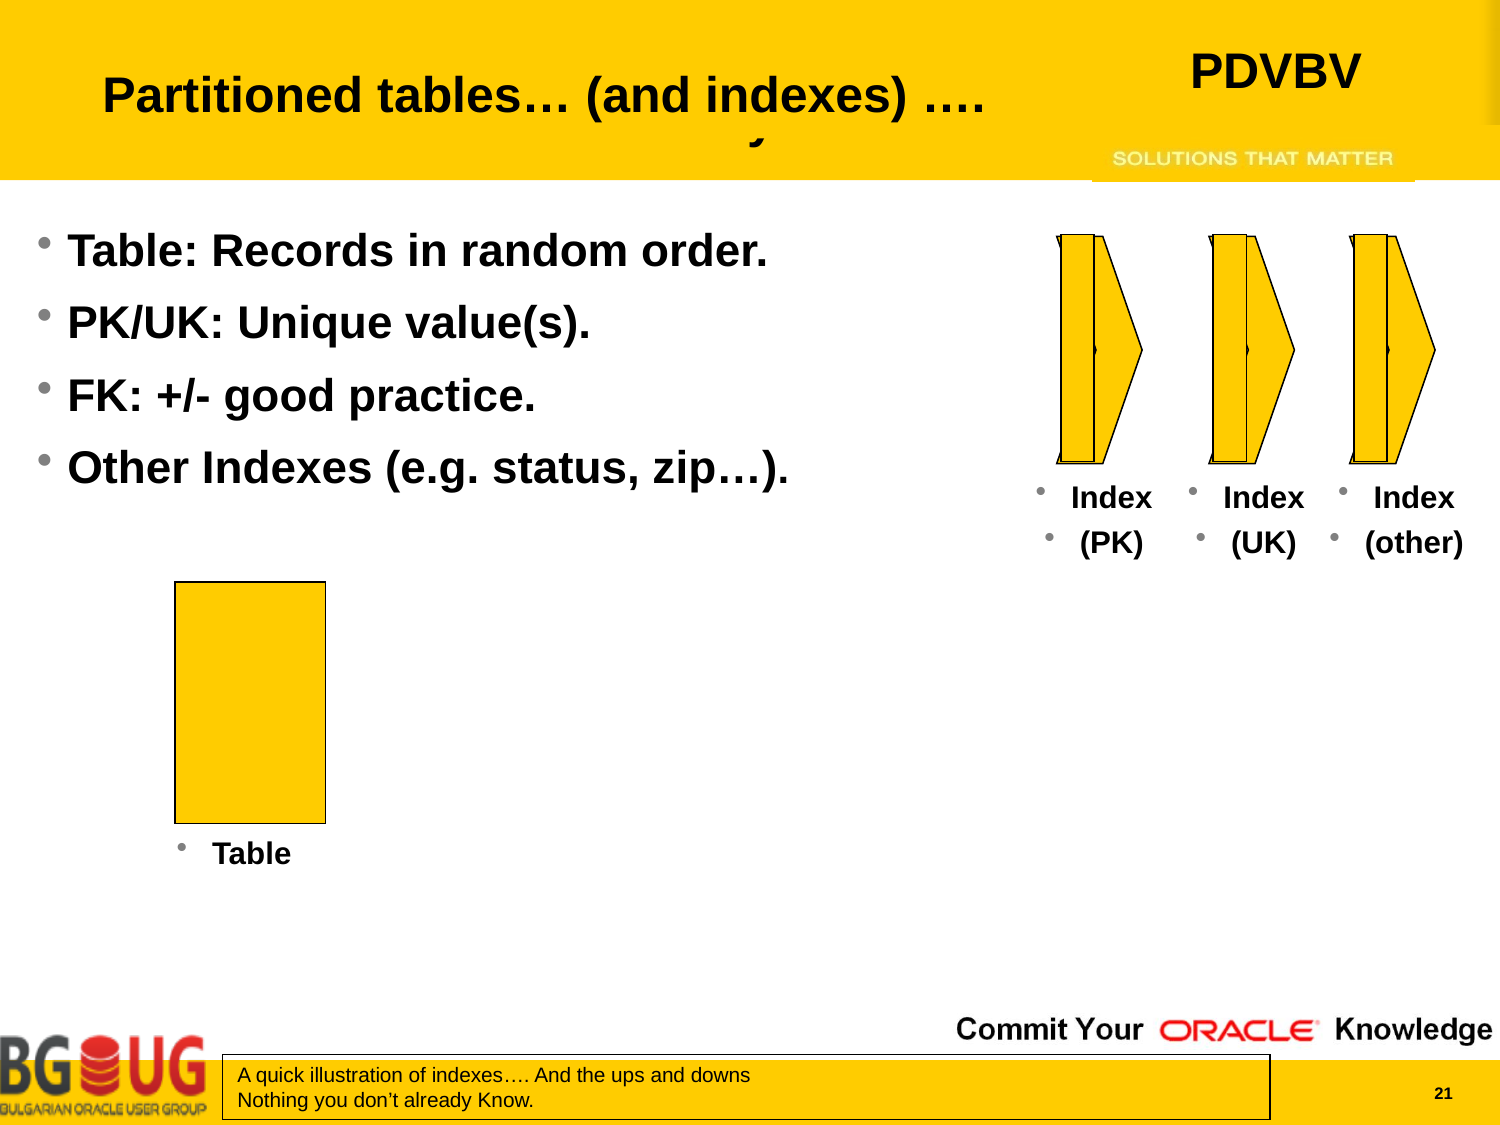

# Partitioned tables… (and indexes) ….
Table: Records in random order.
PK/UK: Unique value(s).
FK: +/- good practice.
Other Indexes (e.g. status, zip…).

Index
(PK)

Index
(UK)

Index
(other)

Table
A quick illustration of indexes…. And the ups and downs
Nothing you don’t already Know.
21